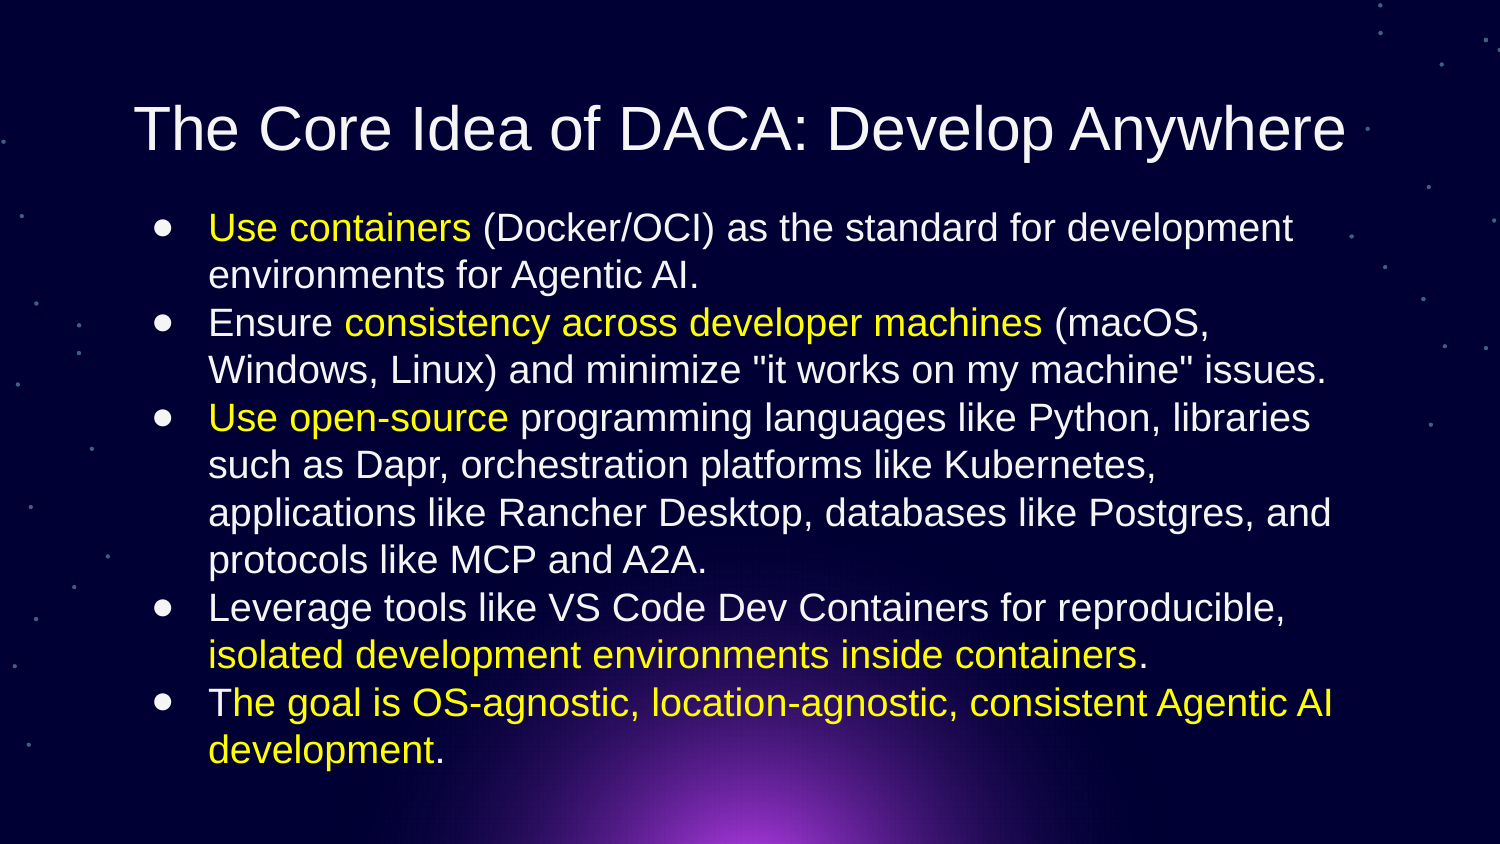

# The Core Idea of DACA: Develop Anywhere
Use containers (Docker/OCI) as the standard for development environments for Agentic AI.
Ensure consistency across developer machines (macOS, Windows, Linux) and minimize "it works on my machine" issues.
Use open-source programming languages like Python, libraries such as Dapr, orchestration platforms like Kubernetes, applications like Rancher Desktop, databases like Postgres, and protocols like MCP and A2A.
Leverage tools like VS Code Dev Containers for reproducible, isolated development environments inside containers.
The goal is OS-agnostic, location-agnostic, consistent Agentic AI development.